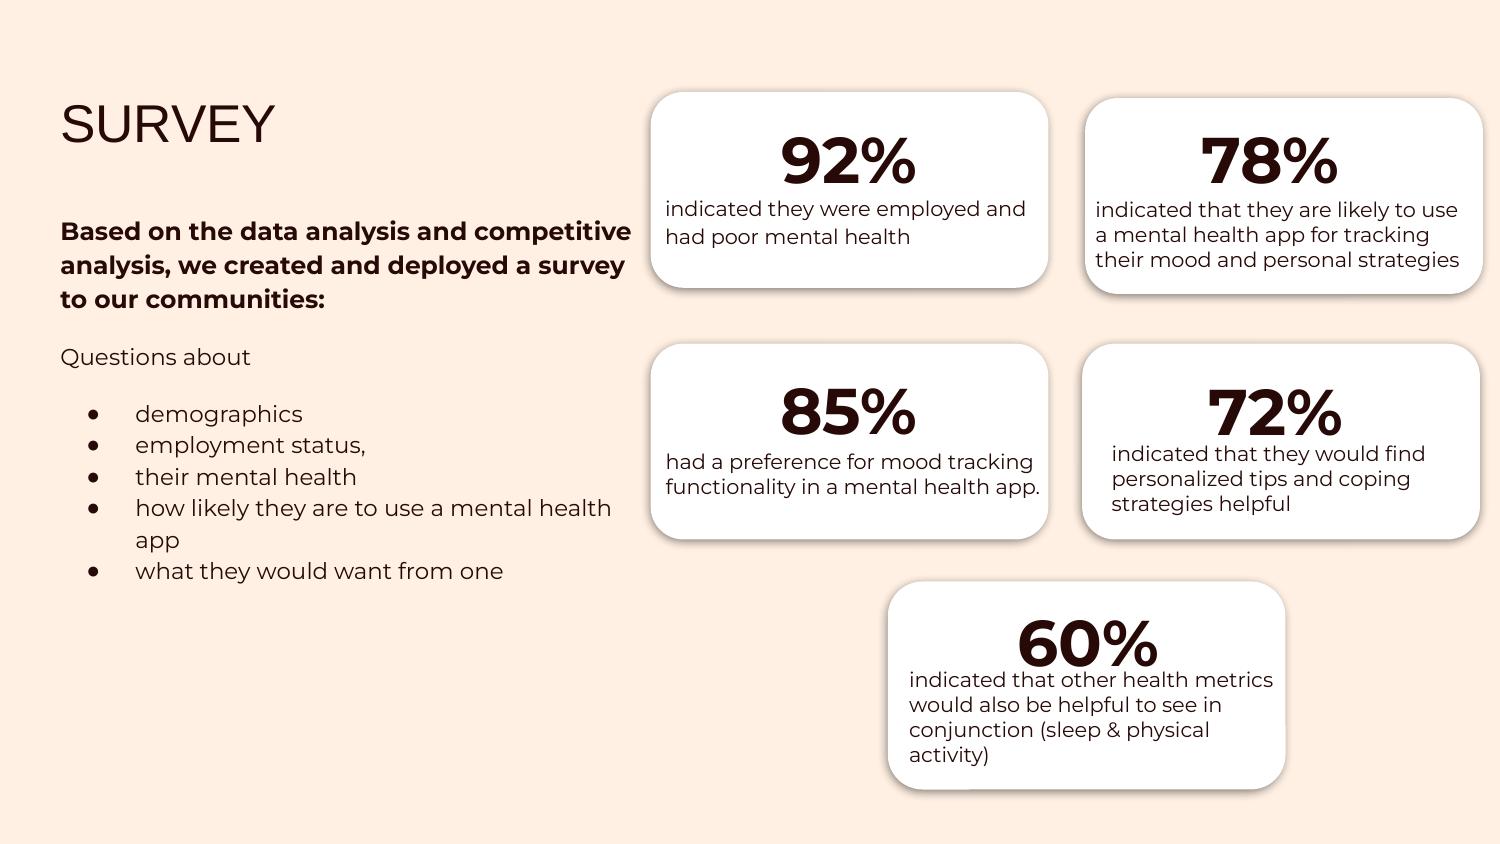

# SURVEY

92%
78%

indicated that they are likely to use a mental health app for tracking their mood and personal strategies
indicated they were employed and had poor mental health
Based on the data analysis and competitive analysis, we created and deployed a survey to our communities:
Questions about
demographics
employment status,
their mental health
how likely they are to use a mental health app
what they would want from one
85%

72%
indicated that they would find personalized tips and coping strategies helpful
had a preference for mood tracking functionality in a mental health app.
60%

indicated that other health metrics would also be helpful to see in conjunction (sleep & physical activity)